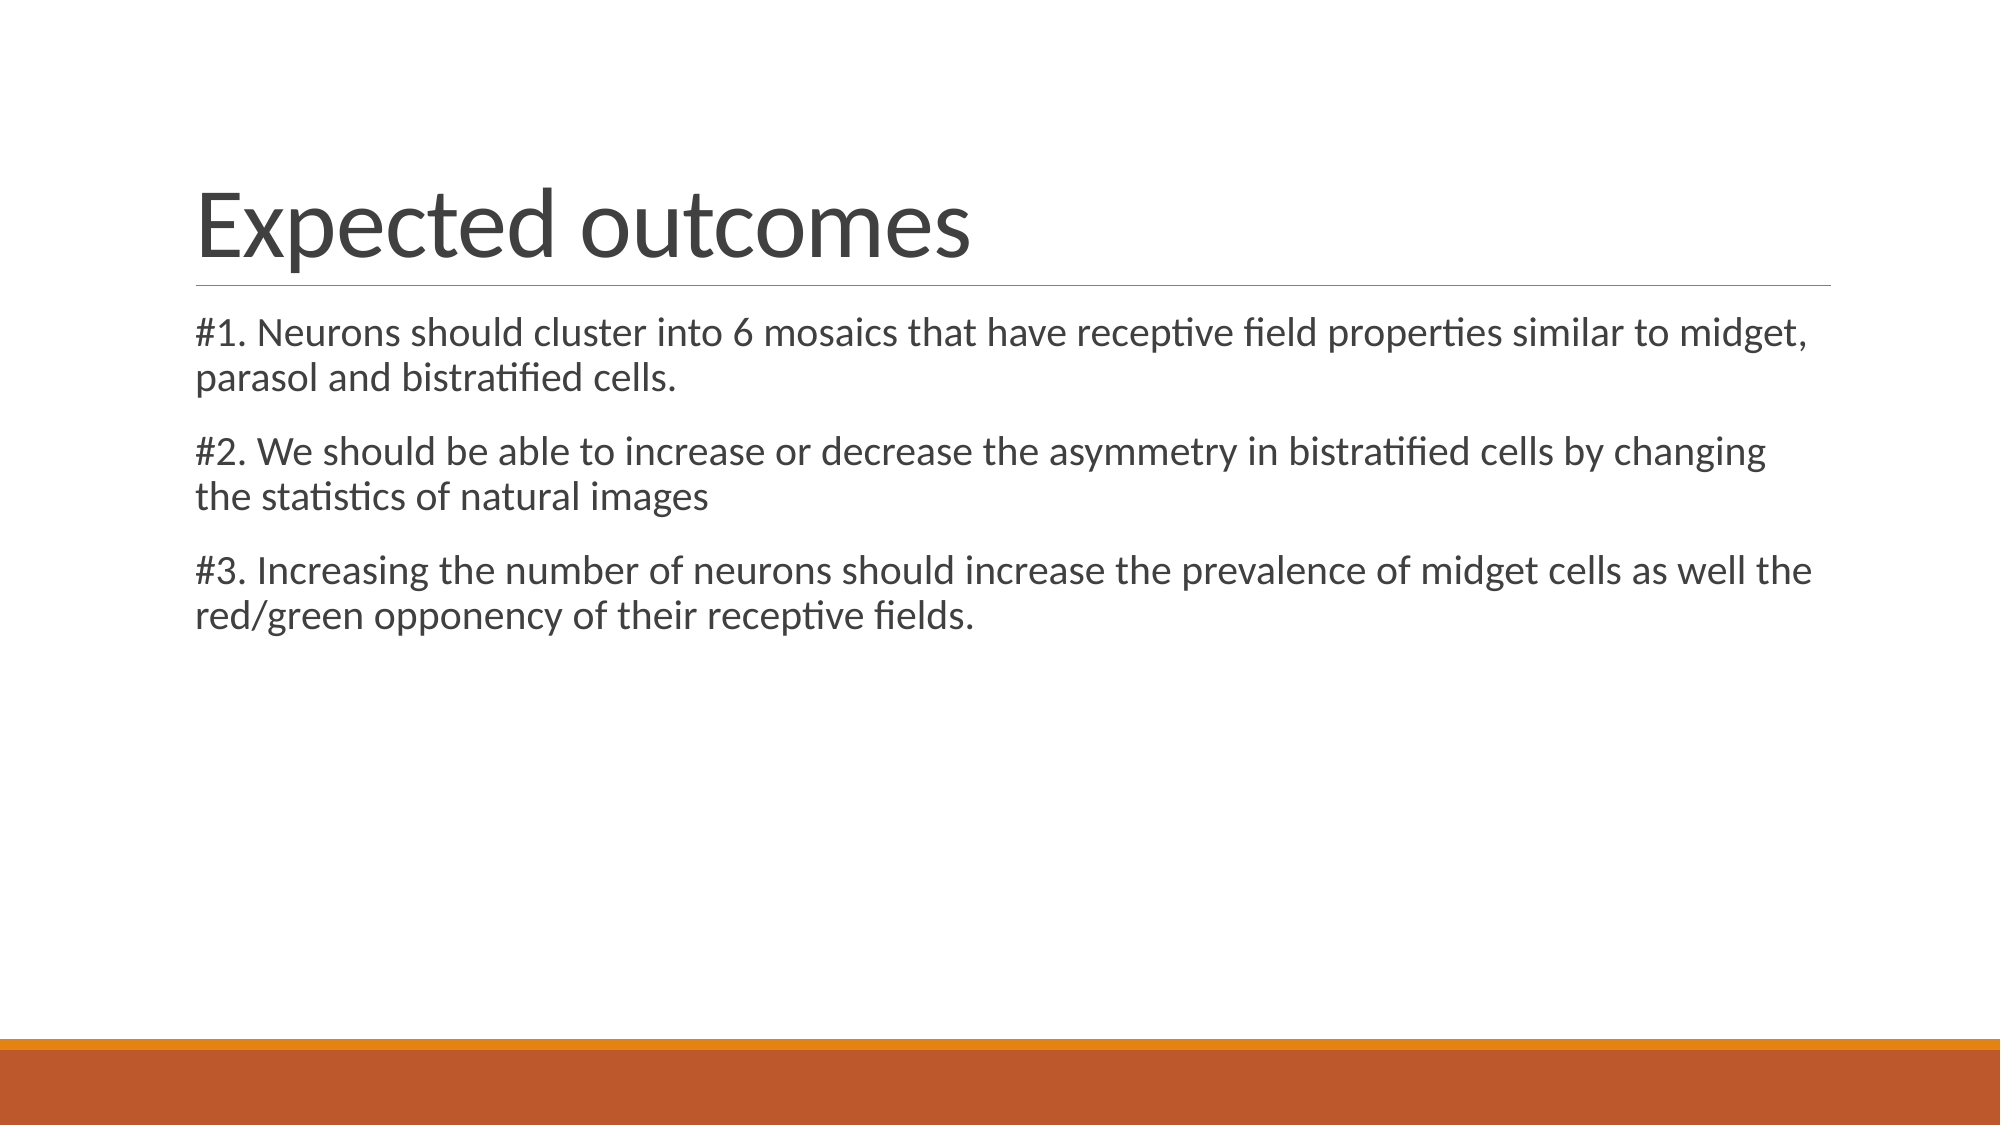

# Expected outcomes
#1. Neurons should cluster into 6 mosaics that have receptive field properties similar to midget, parasol and bistratified cells.
#2. We should be able to increase or decrease the asymmetry in bistratified cells by changing the statistics of natural images
#3. Increasing the number of neurons should increase the prevalence of midget cells as well the red/green opponency of their receptive fields.